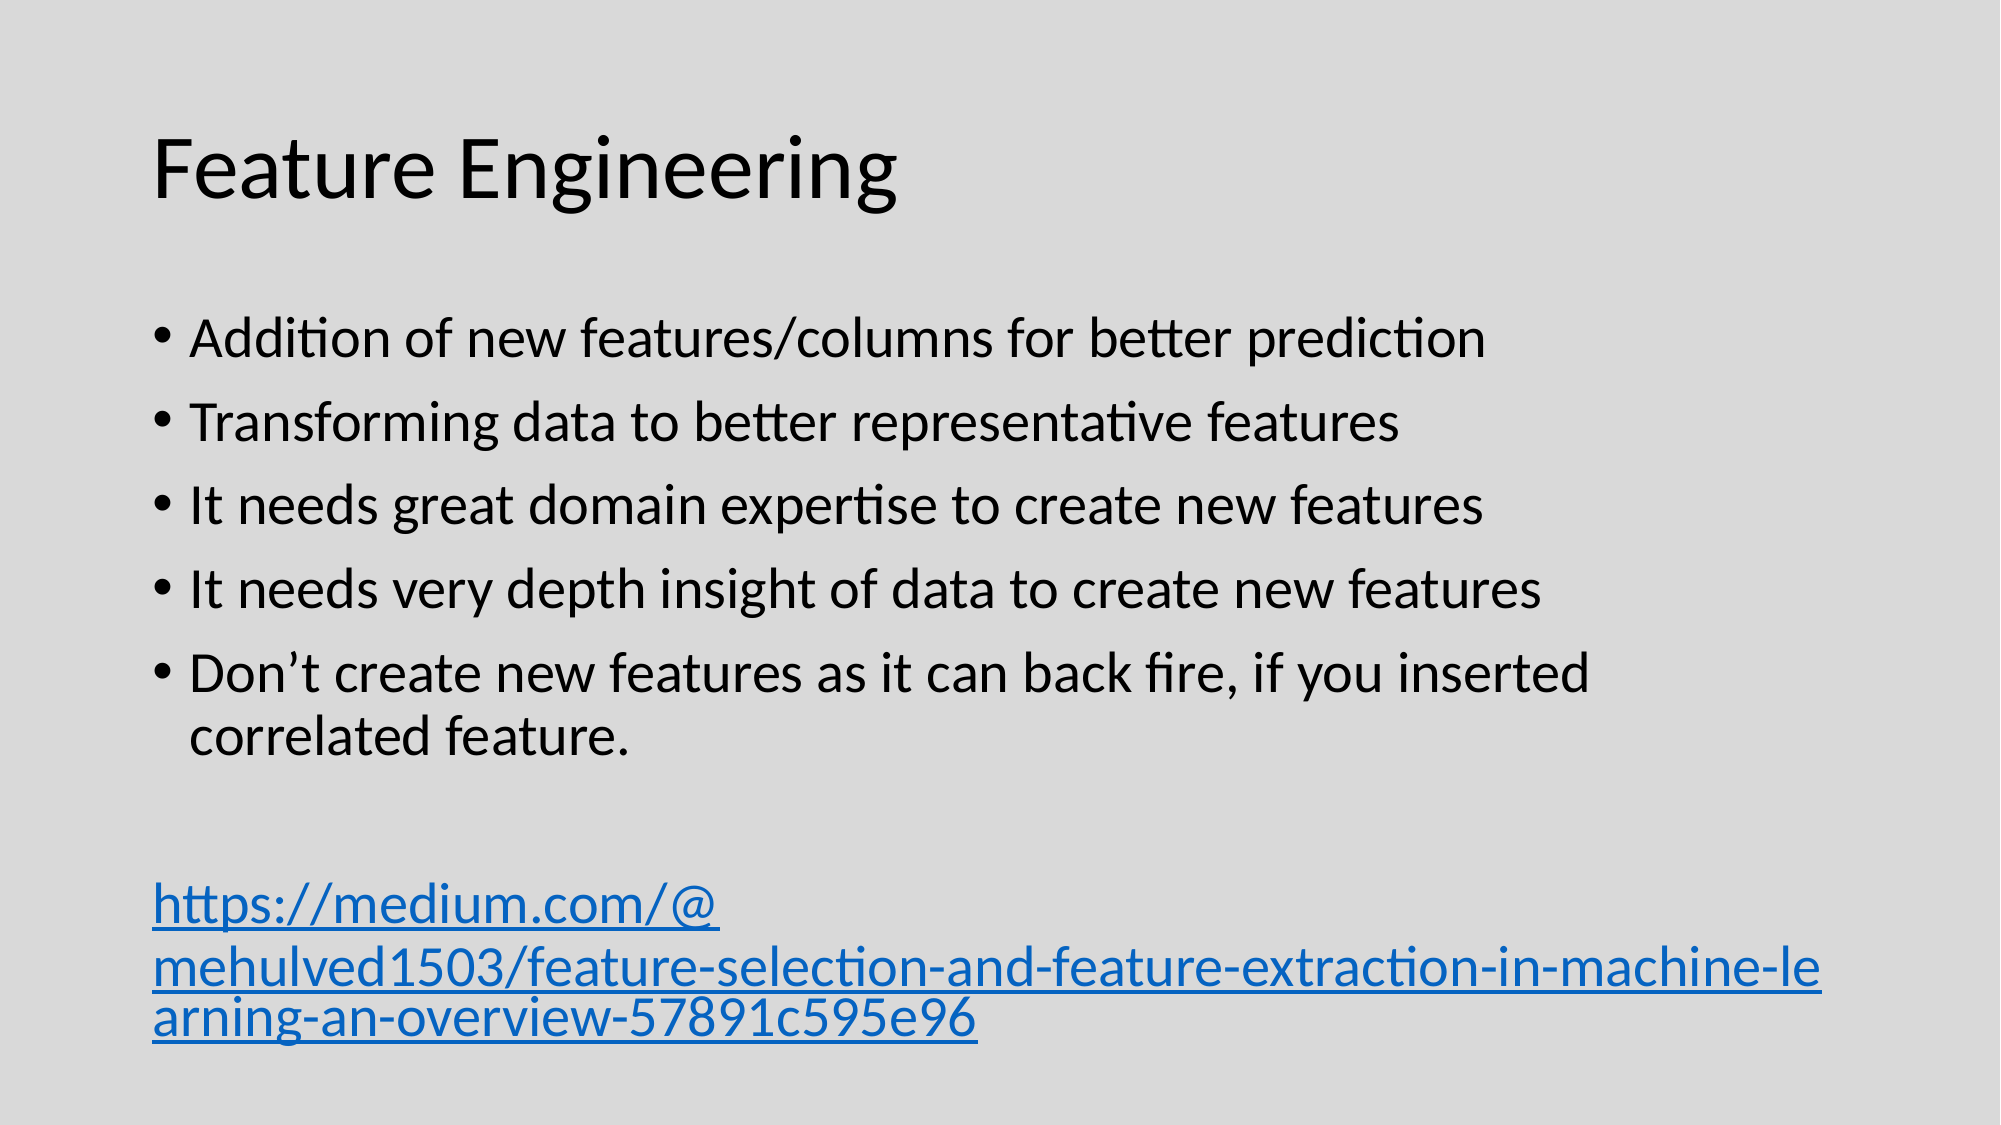

# Feature Engineering
Addition of new features/columns for better prediction
Transforming data to better representative features
It needs great domain expertise to create new features
It needs very depth insight of data to create new features
Don’t create new features as it can back fire, if you inserted correlated feature.

https://medium.com/@mehulved1503/feature-selection-and-feature-extraction-in-machine-learning-an-overview-57891c595e96